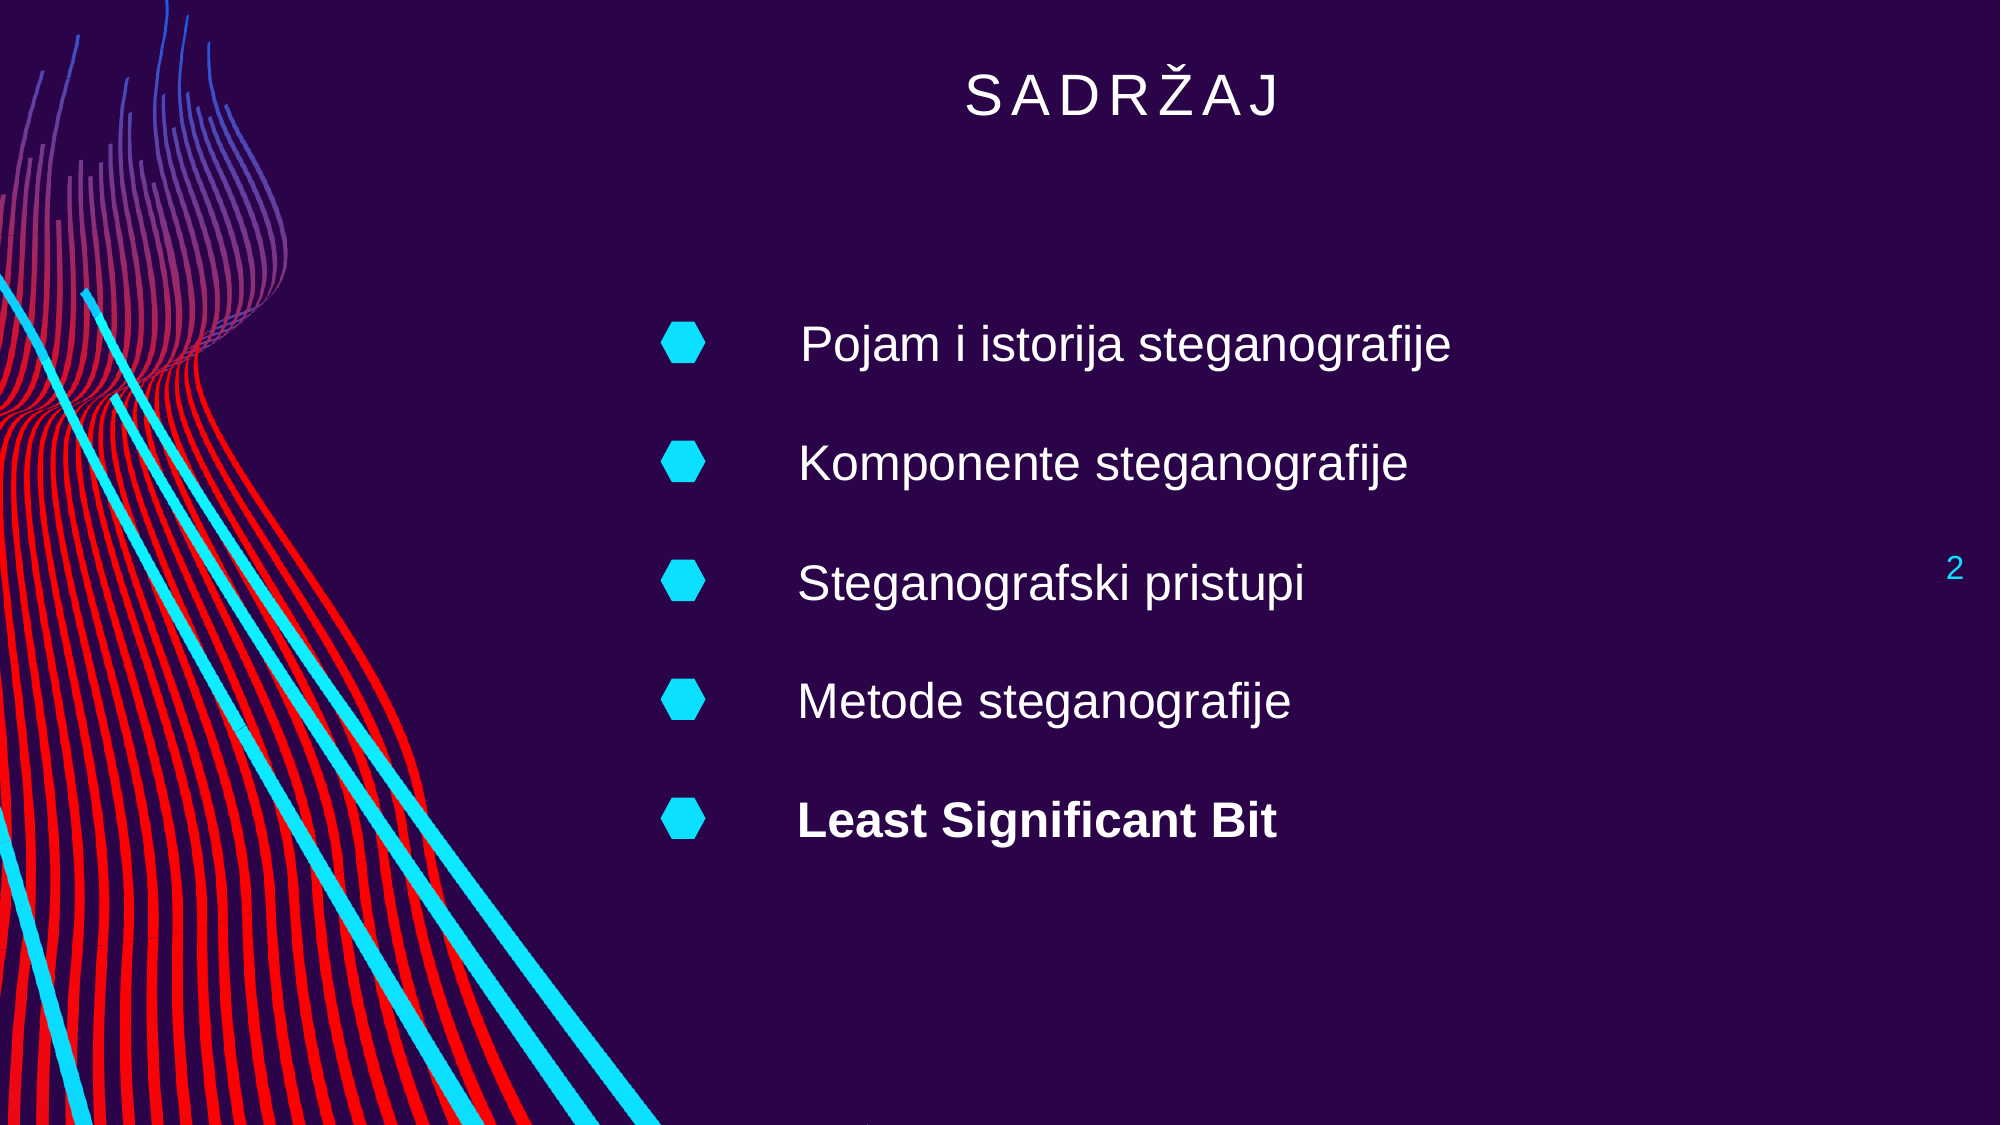

# Sadržaj
Pojam i istorija steganografije

Komponente steganografije

2
Steganografski pristupi

Metode steganografije

Least Significant Bit